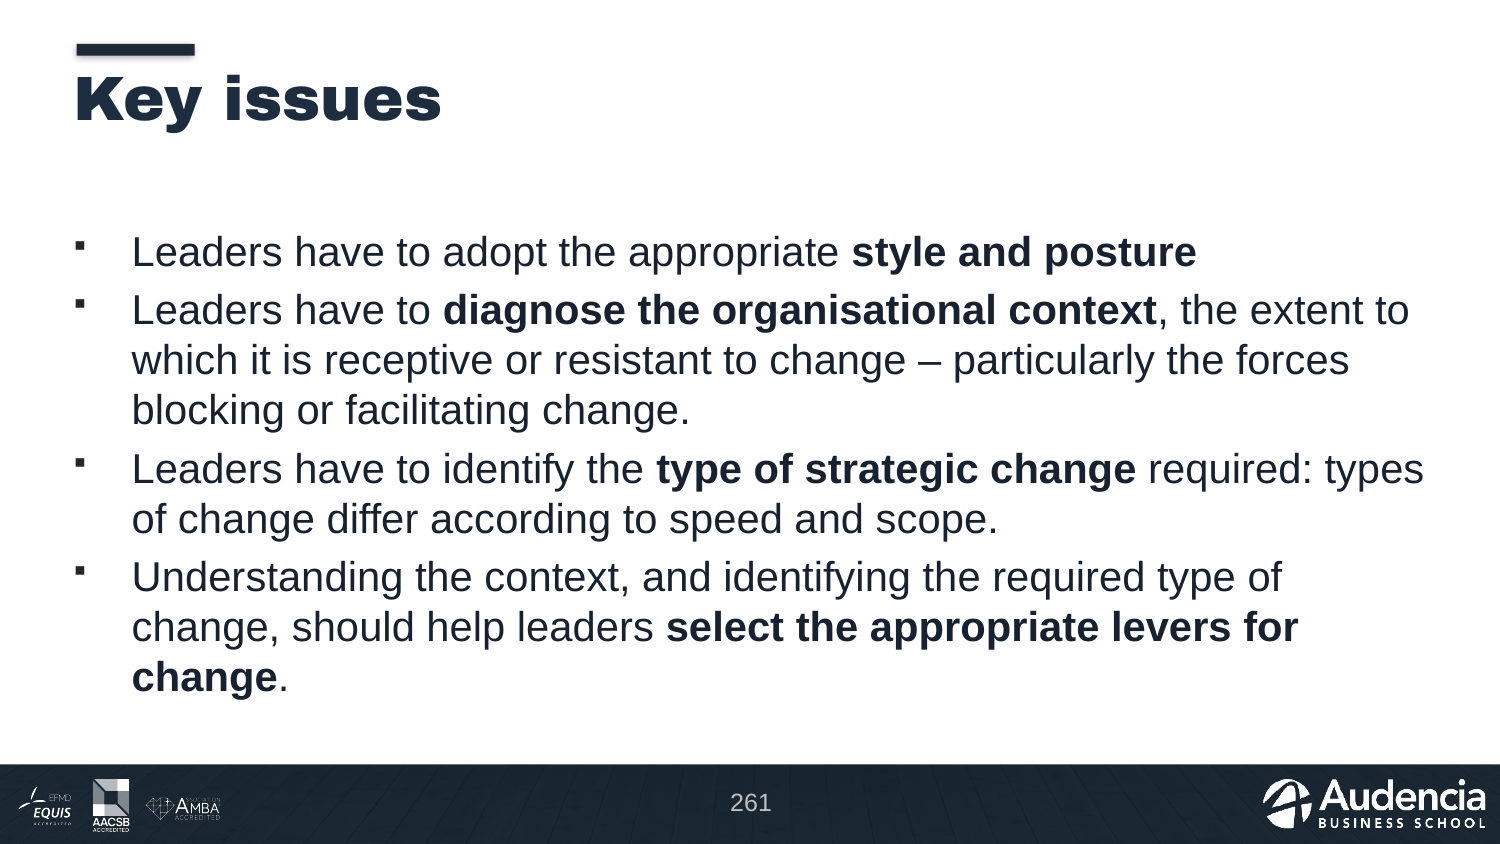

# Key issues

Leaders have to adopt the appropriate style and posture
Leaders have to diagnose the organisational context, the extent to which it is receptive or resistant to change – particularly the forces blocking or facilitating change.
Leaders have to identify the type of strategic change required: types of change differ according to speed and scope.
Understanding the context, and identifying the required type of change, should help leaders select the appropriate levers for change.

261